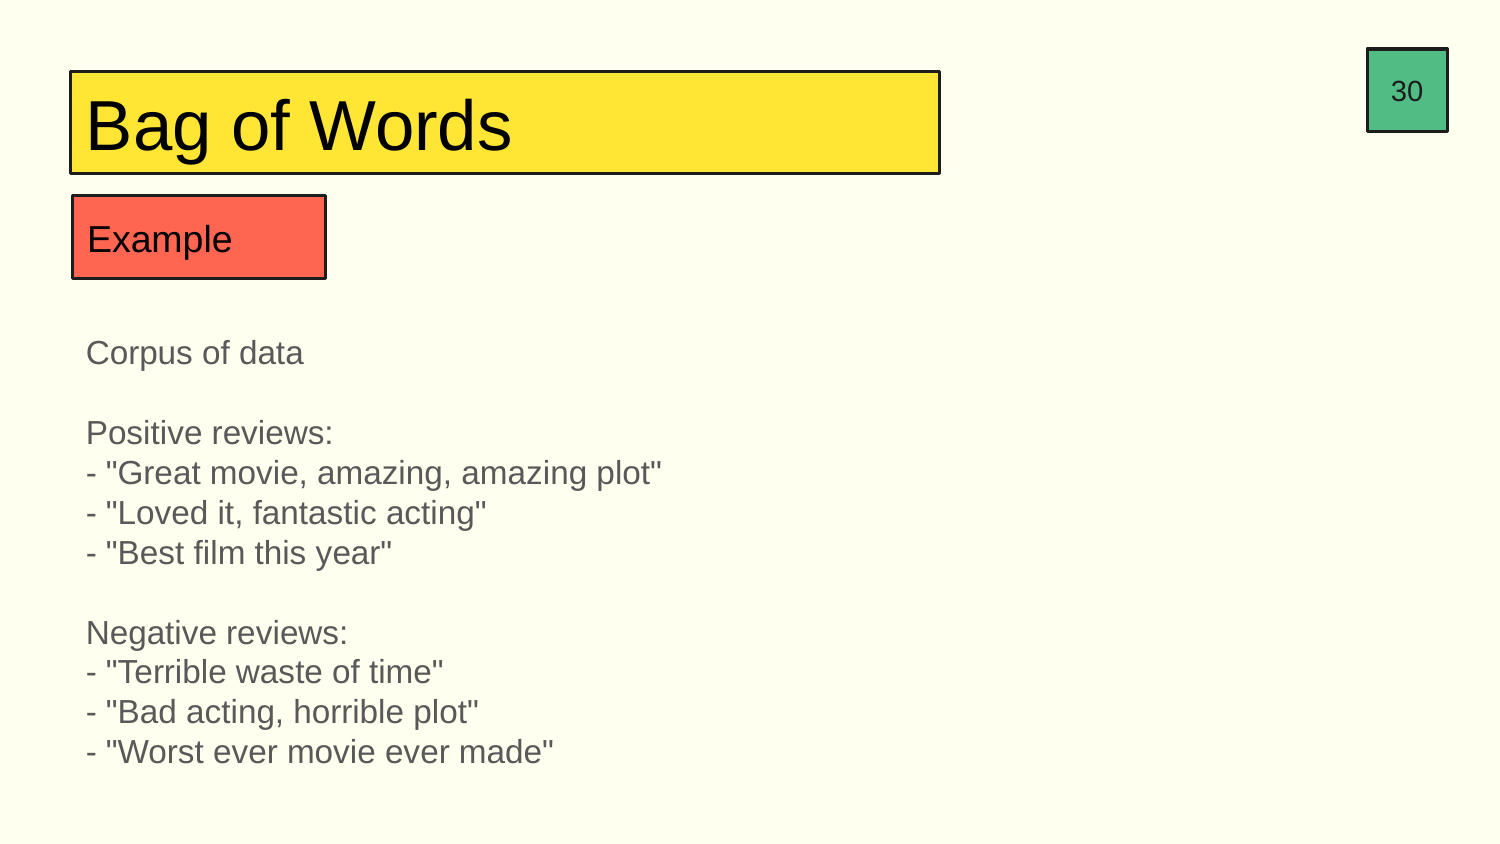

30
Bag of Words
Example
Corpus of data

Positive reviews:
- "Great movie, amazing, amazing plot"
- "Loved it, fantastic acting"
- "Best film this year"

Negative reviews:
- "Terrible waste of time"
- "Bad acting, horrible plot"
- "Worst ever movie ever made"